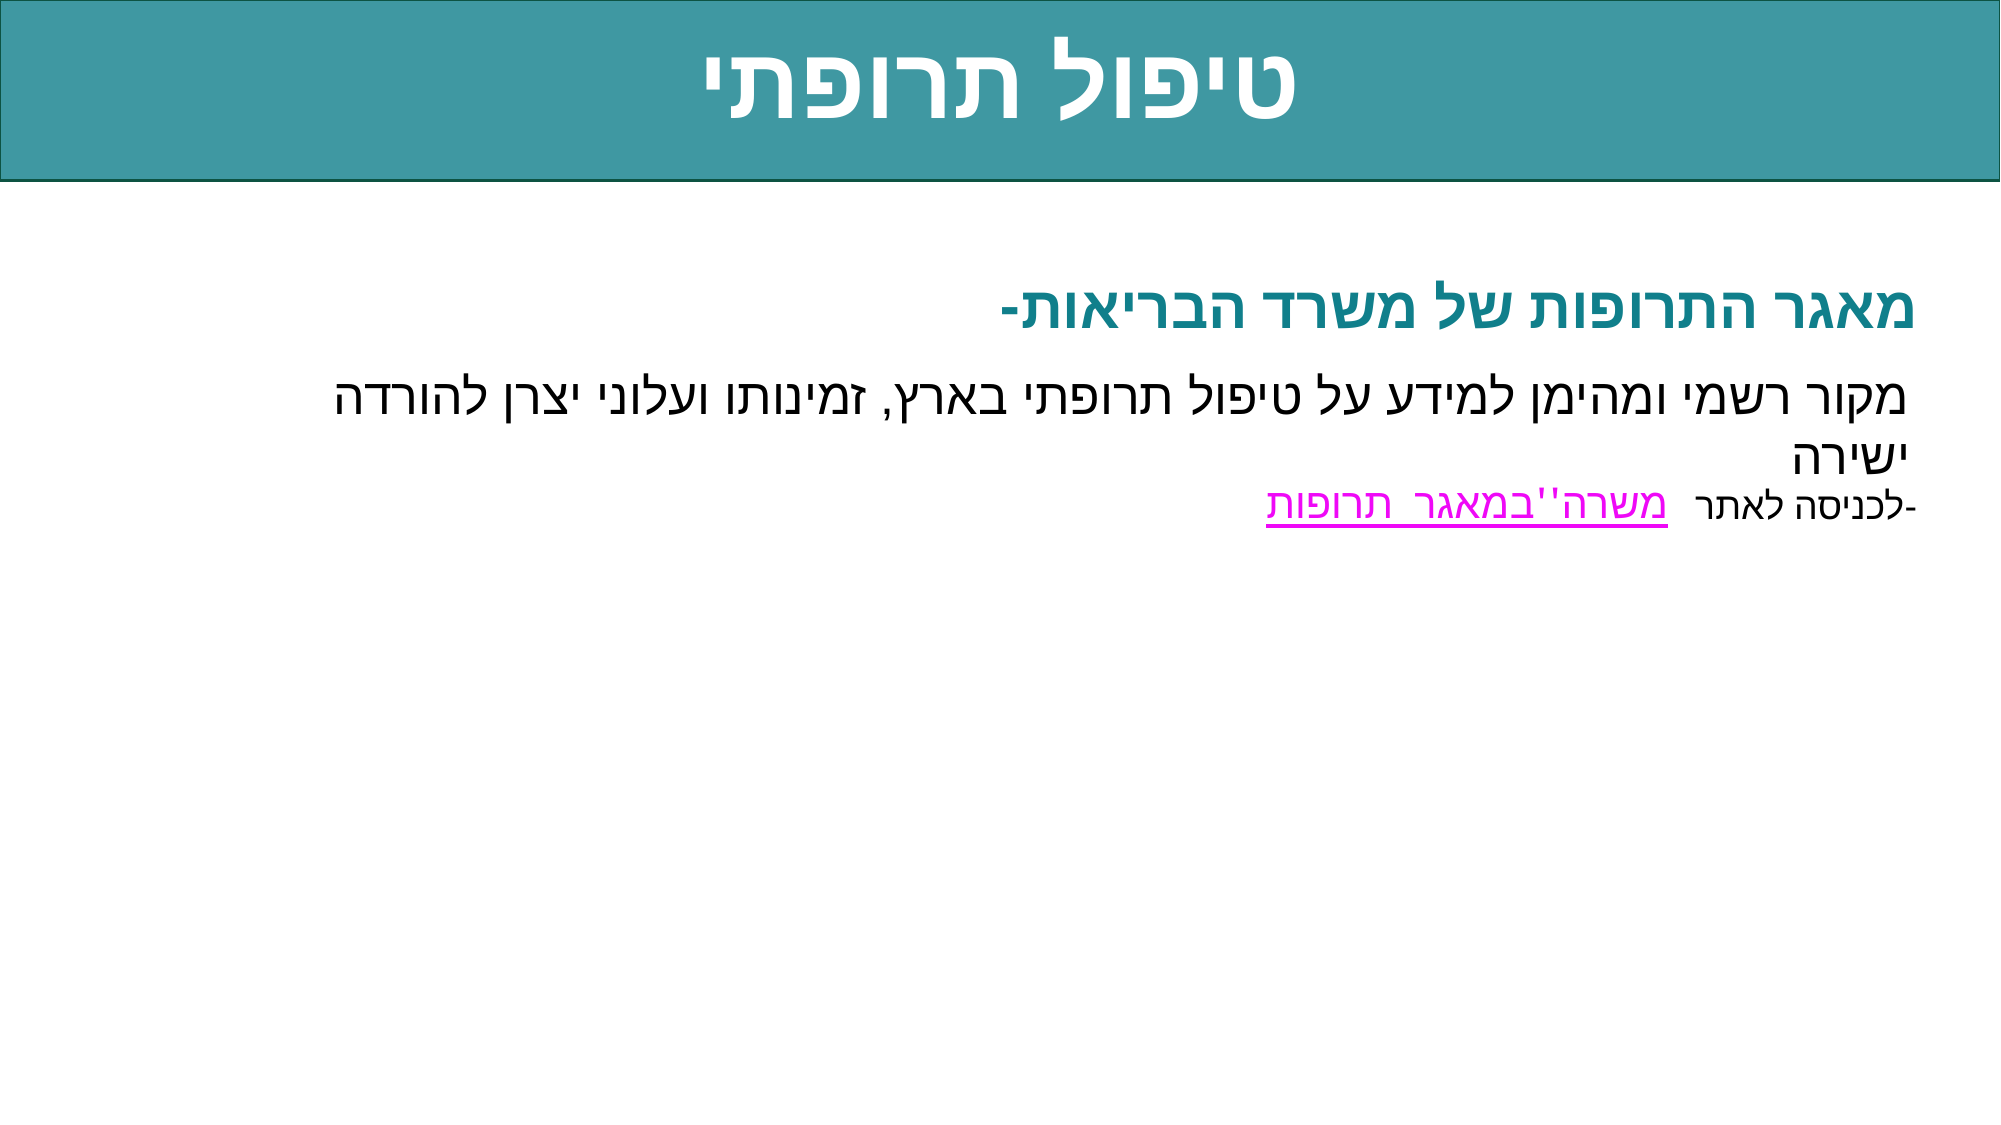

אתרים ואפליקציות
טיפול תרופתי
מאגר התרופות של משרד הבריאות-
מקור רשמי ומהימן למידע על טיפול תרופתי בארץ, זמינותו ועלוני יצרן להורדה ישירה
מאגר תרופות משרה''ב
לכניסה לאתר-